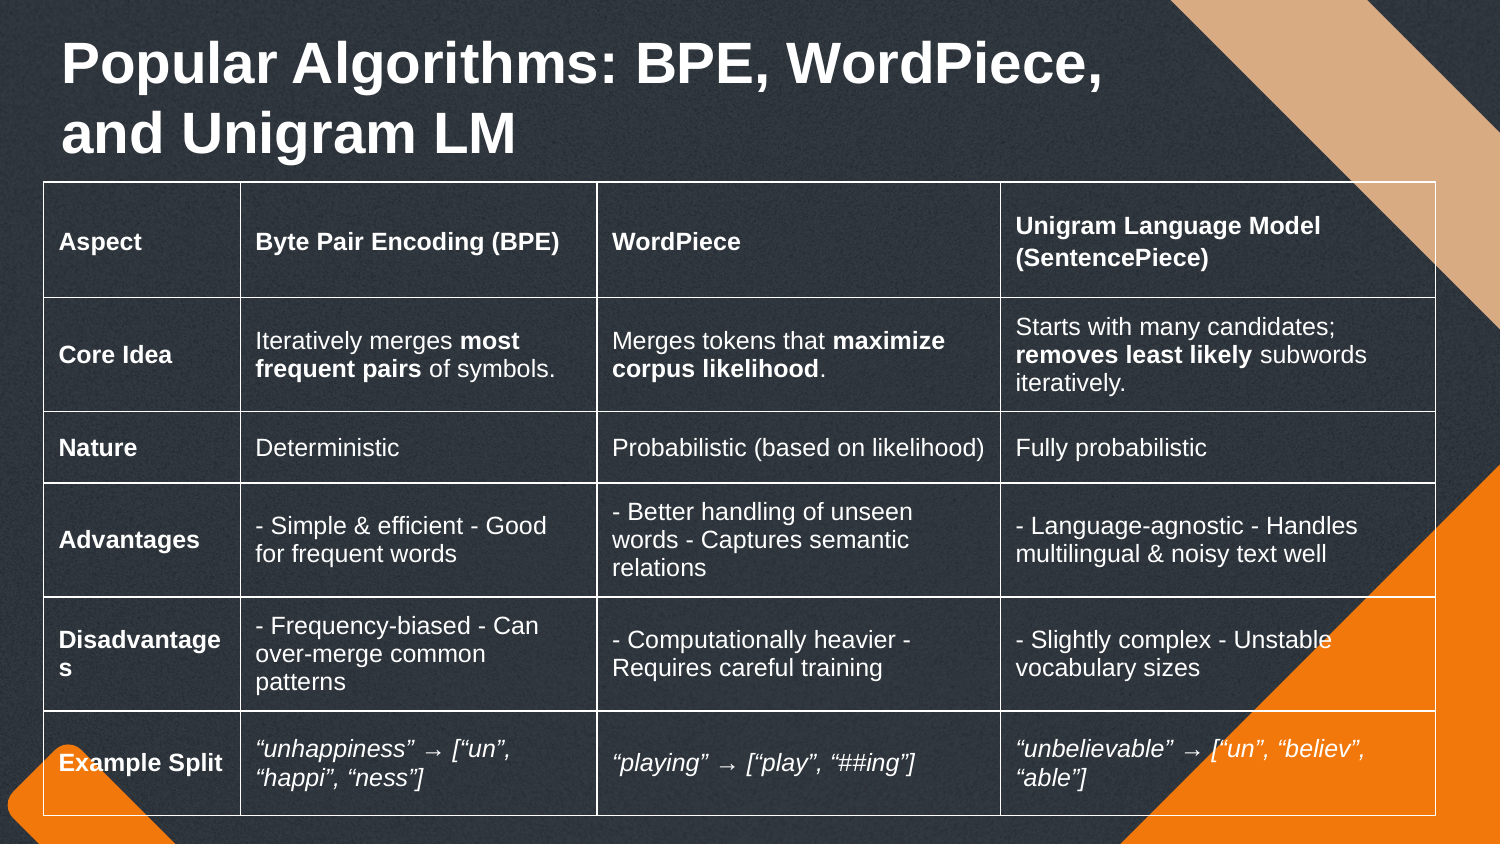

# Popular Algorithms: BPE, WordPiece, and Unigram LM
| Aspect | Byte Pair Encoding (BPE) | WordPiece | Unigram Language Model (SentencePiece) |
| --- | --- | --- | --- |
| Core Idea | Iteratively merges most frequent pairs of symbols. | Merges tokens that maximize corpus likelihood. | Starts with many candidates; removes least likely subwords iteratively. |
| Nature | Deterministic | Probabilistic (based on likelihood) | Fully probabilistic |
| Advantages | - Simple & efficient - Good for frequent words | - Better handling of unseen words - Captures semantic relations | - Language-agnostic - Handles multilingual & noisy text well |
| Disadvantages | - Frequency-biased - Can over-merge common patterns | - Computationally heavier - Requires careful training | - Slightly complex - Unstable vocabulary sizes |
| Example Split | “unhappiness” → [“un”, “happi”, “ness”] | “playing” → [“play”, “##ing”] | “unbelievable” → [“un”, “believ”, “able”] |